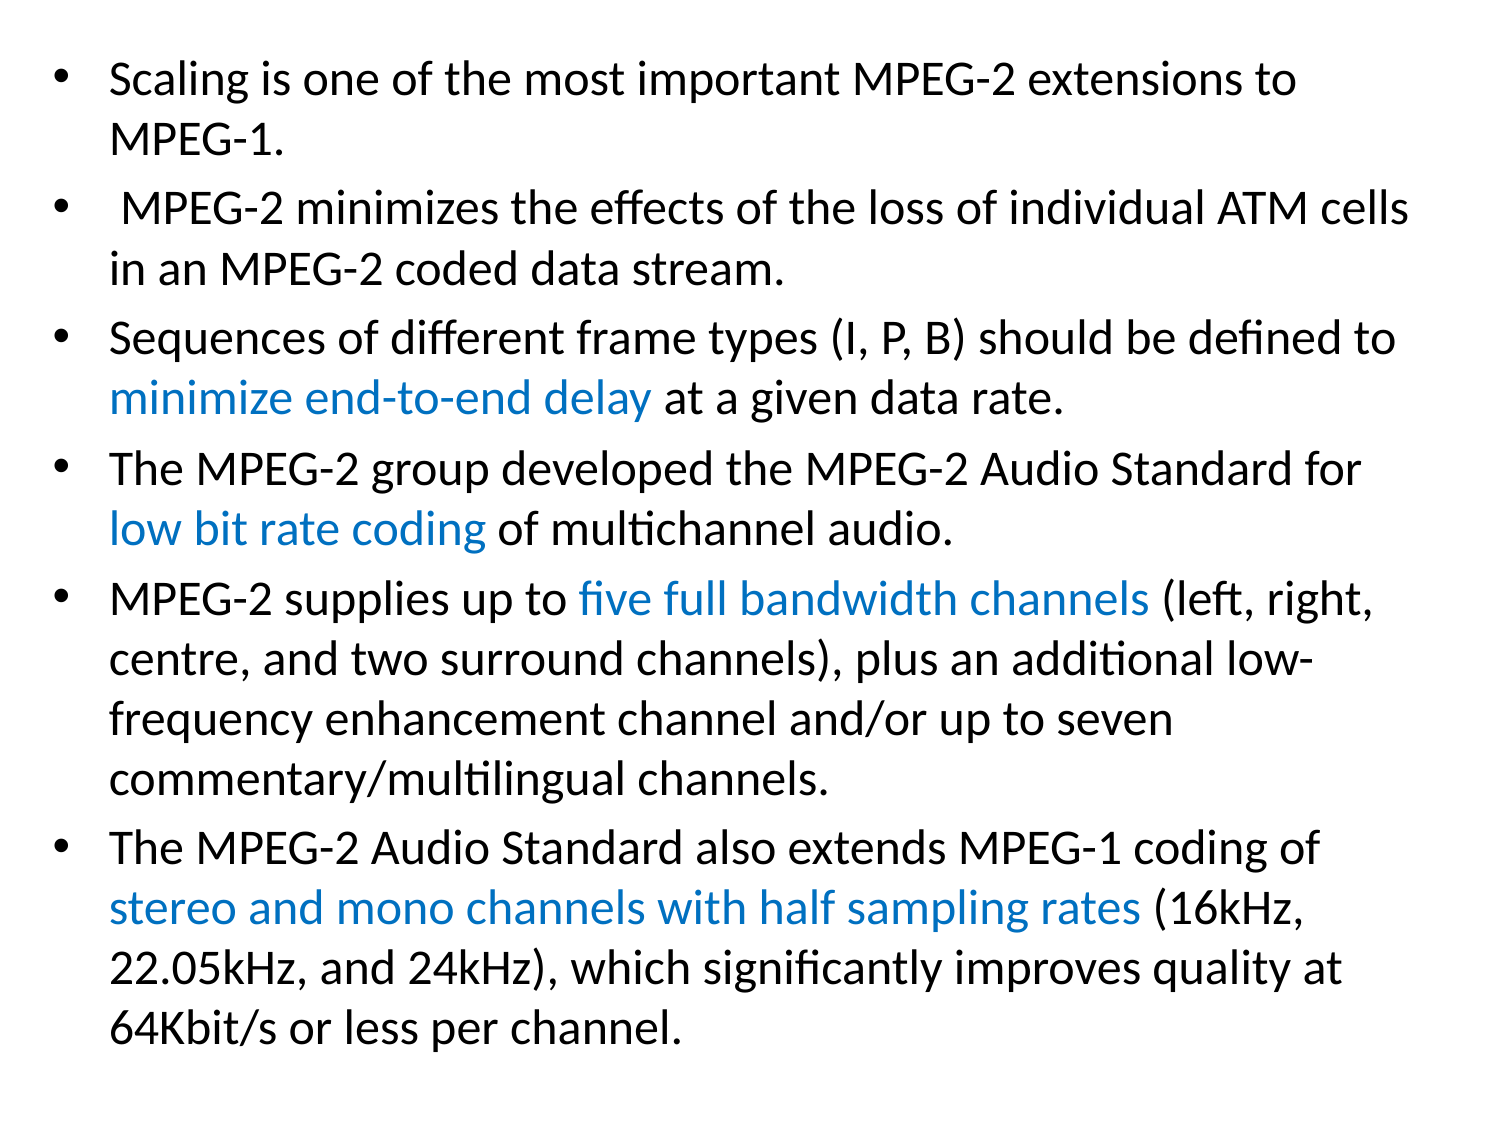

Scaling is one of the most important MPEG-2 extensions to MPEG-1.
 MPEG-2 minimizes the effects of the loss of individual ATM cells in an MPEG-2 coded data stream.
Sequences of different frame types (I, P, B) should be defined to minimize end-to-end delay at a given data rate.
The MPEG-2 group developed the MPEG-2 Audio Standard for low bit rate coding of multichannel audio.
MPEG-2 supplies up to five full bandwidth channels (left, right, centre, and two surround channels), plus an additional low-frequency enhancement channel and/or up to seven commentary/multilingual channels.
The MPEG-2 Audio Standard also extends MPEG-1 coding of stereo and mono channels with half sampling rates (16kHz, 22.05kHz, and 24kHz), which significantly improves quality at 64Kbit/s or less per channel.